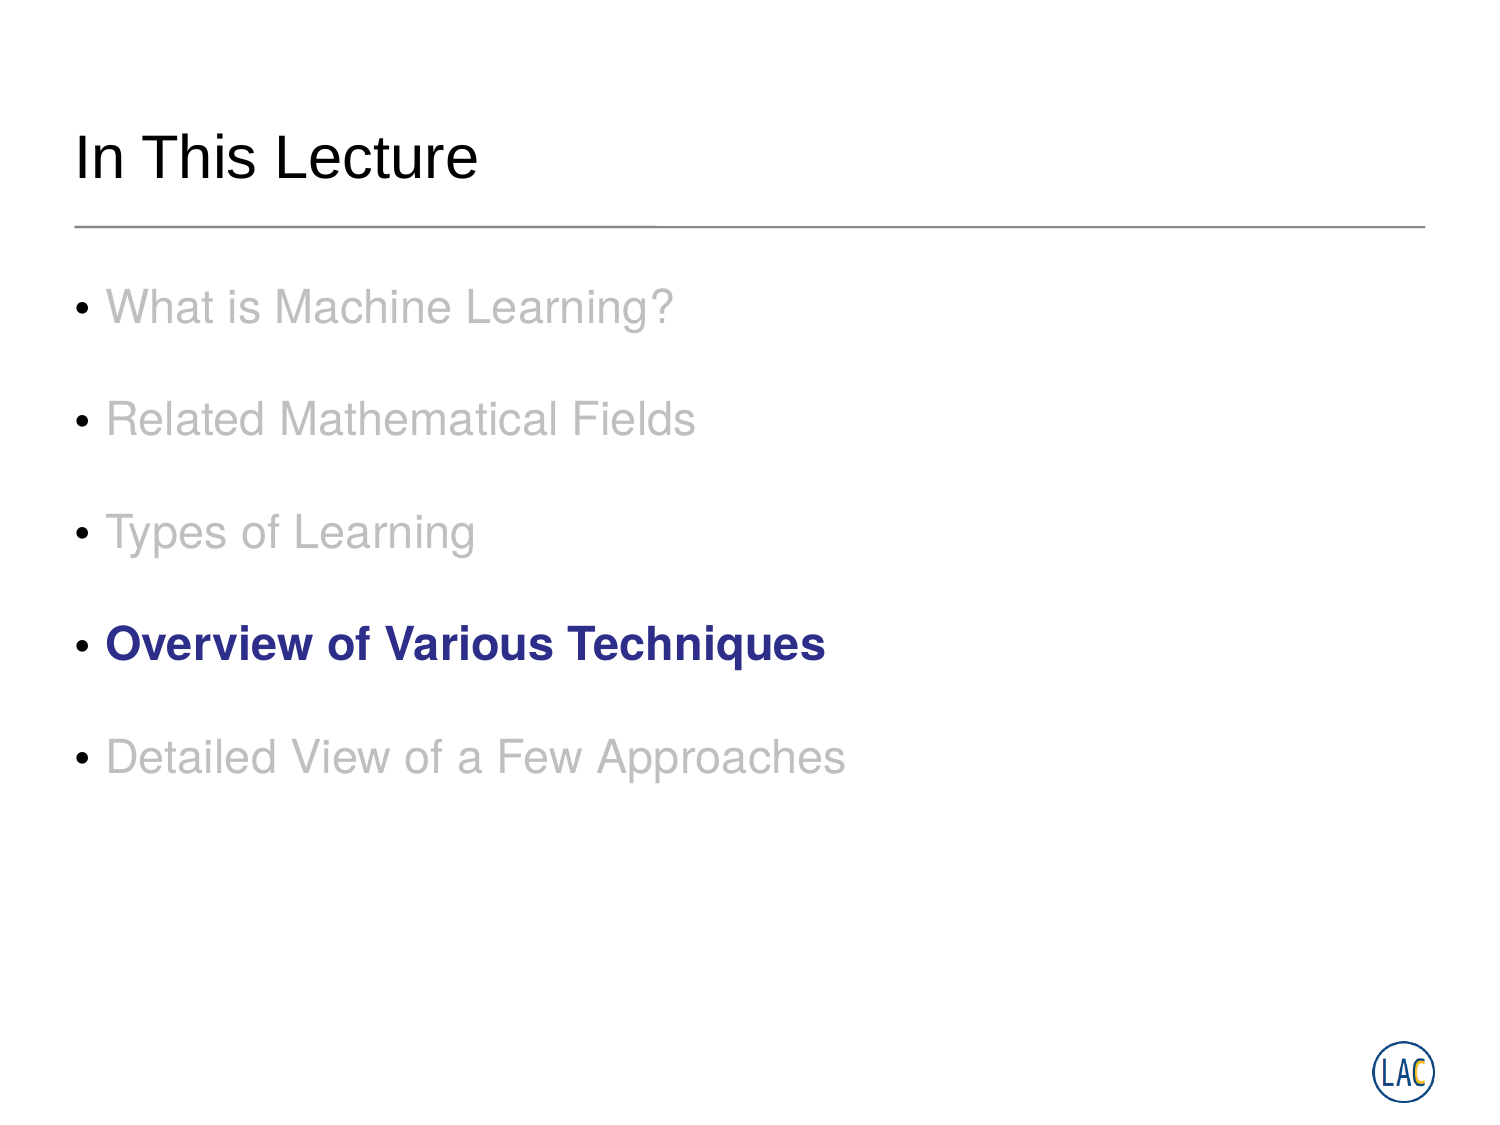

# In This Lecture
What is Machine Learning?

Related Mathematical Fields

Types of Learning

Overview of Various Techniques

Detailed View of a Few Approaches